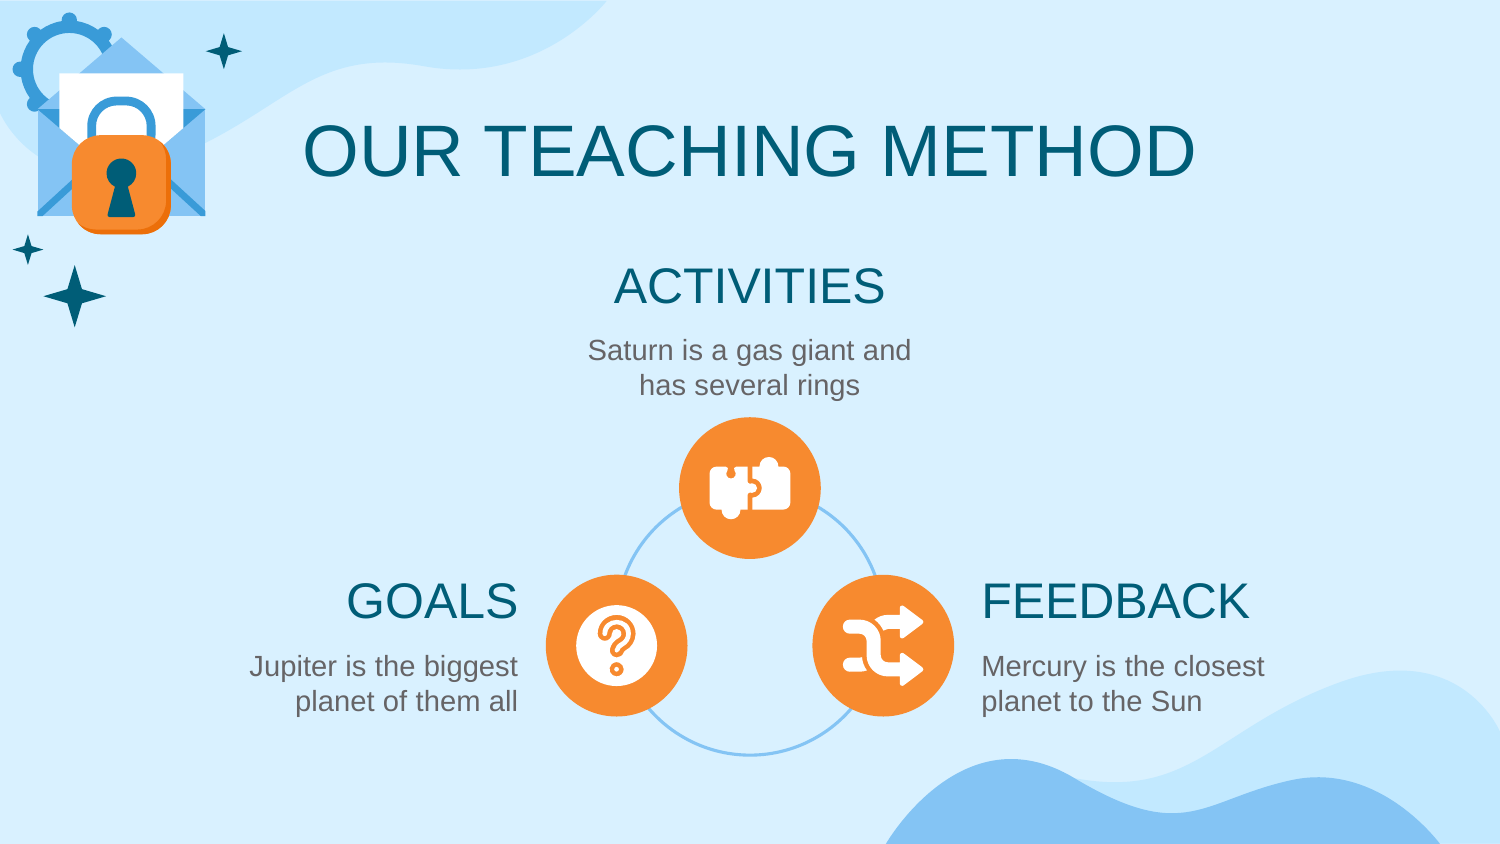

# OUR TEACHING METHOD
ACTIVITIES
Saturn is a gas giant and has several rings

GOALS
FEEDBACK

Jupiter is the biggest planet of them all
Mercury is the closest planet to the Sun